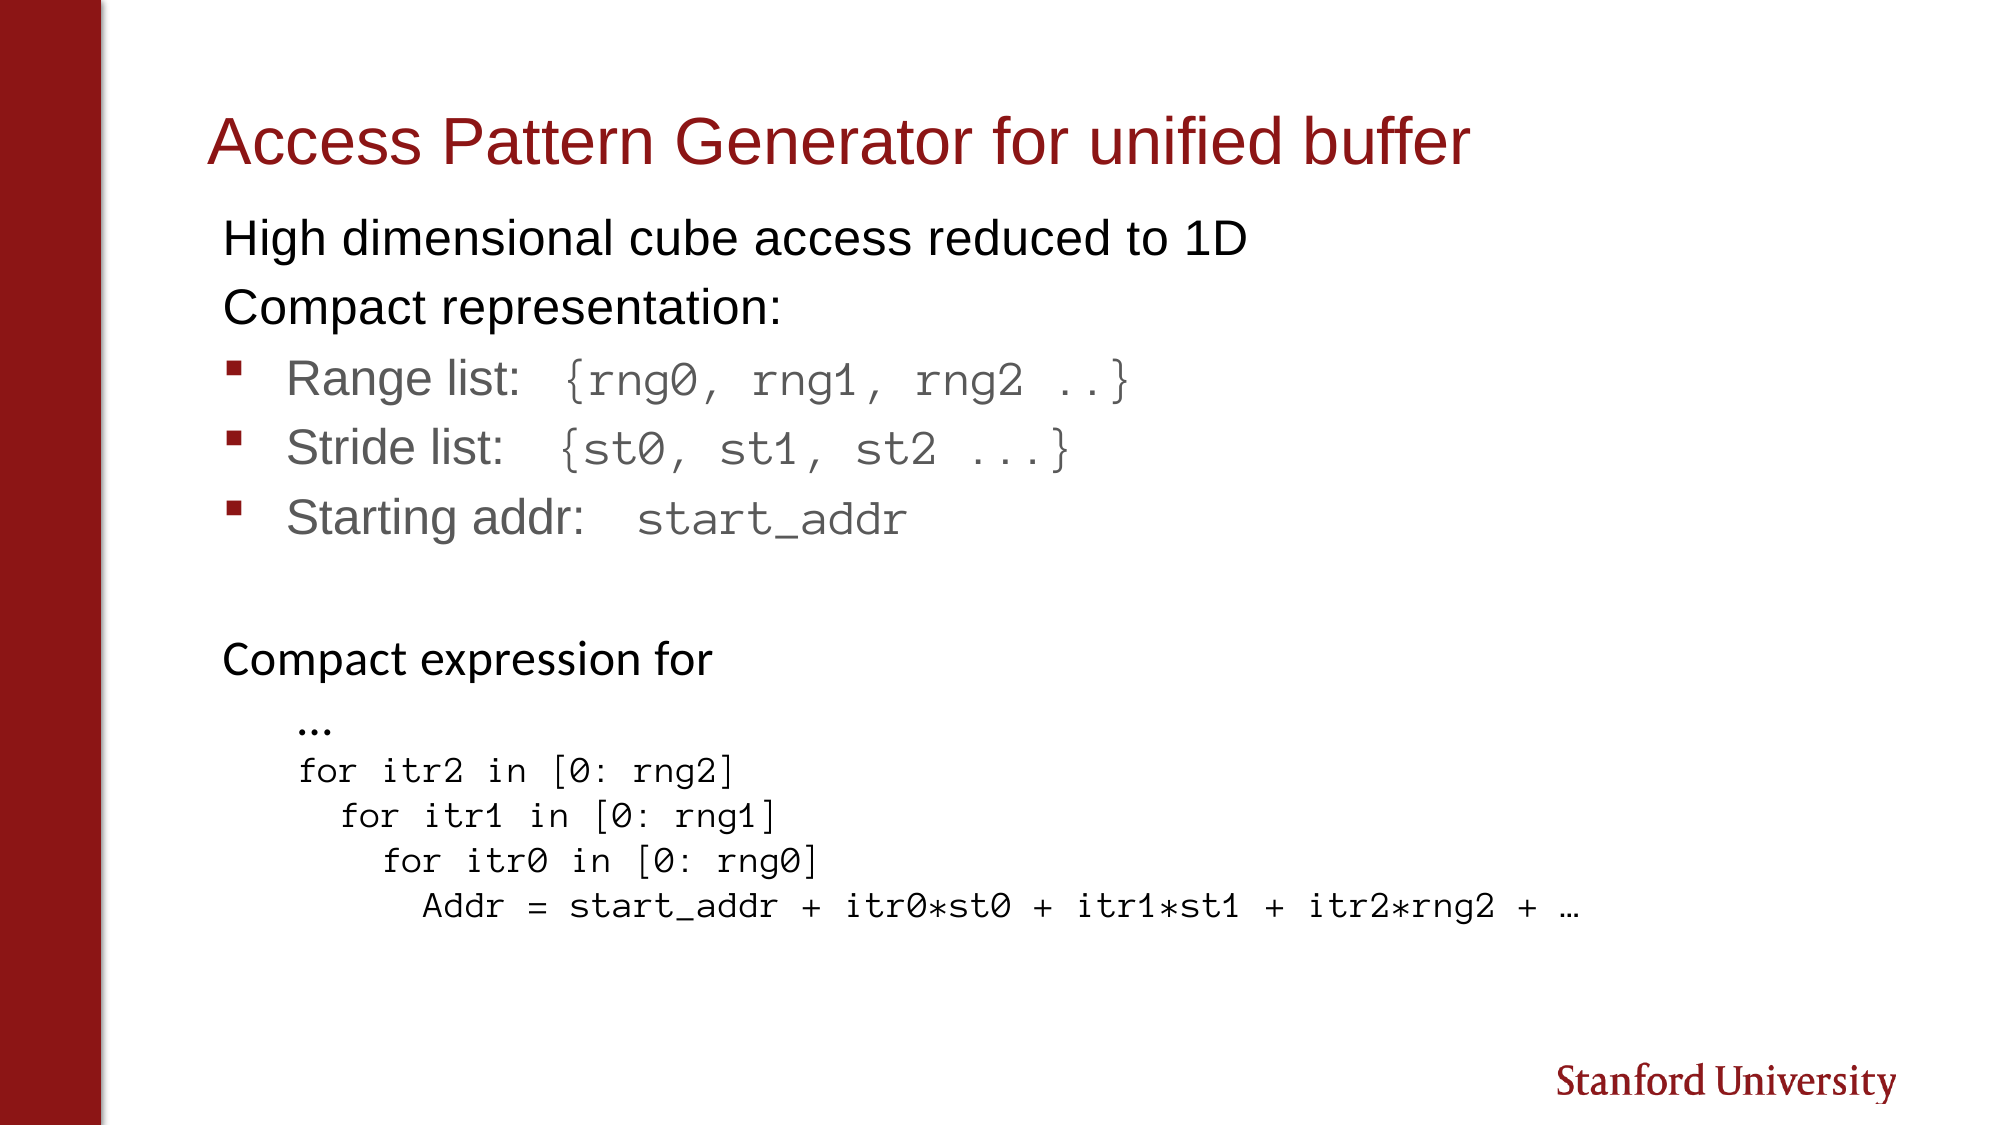

# Access Pattern Generator for unified buffer
High dimensional cube access reduced to 1D
Compact representation:
Range list:   {rng0, rng1, rng2 ..}
Stride list:    {st0, st1, st2 ...}
Starting addr:    start_addr

Compact expression for
…
for itr2 in [0: rng2]
  for itr1 in [0: rng1]
    for itr0 in [0: rng0]
      Addr = start_addr + itr0*st0 + itr1*st1 + itr2*rng2 + …